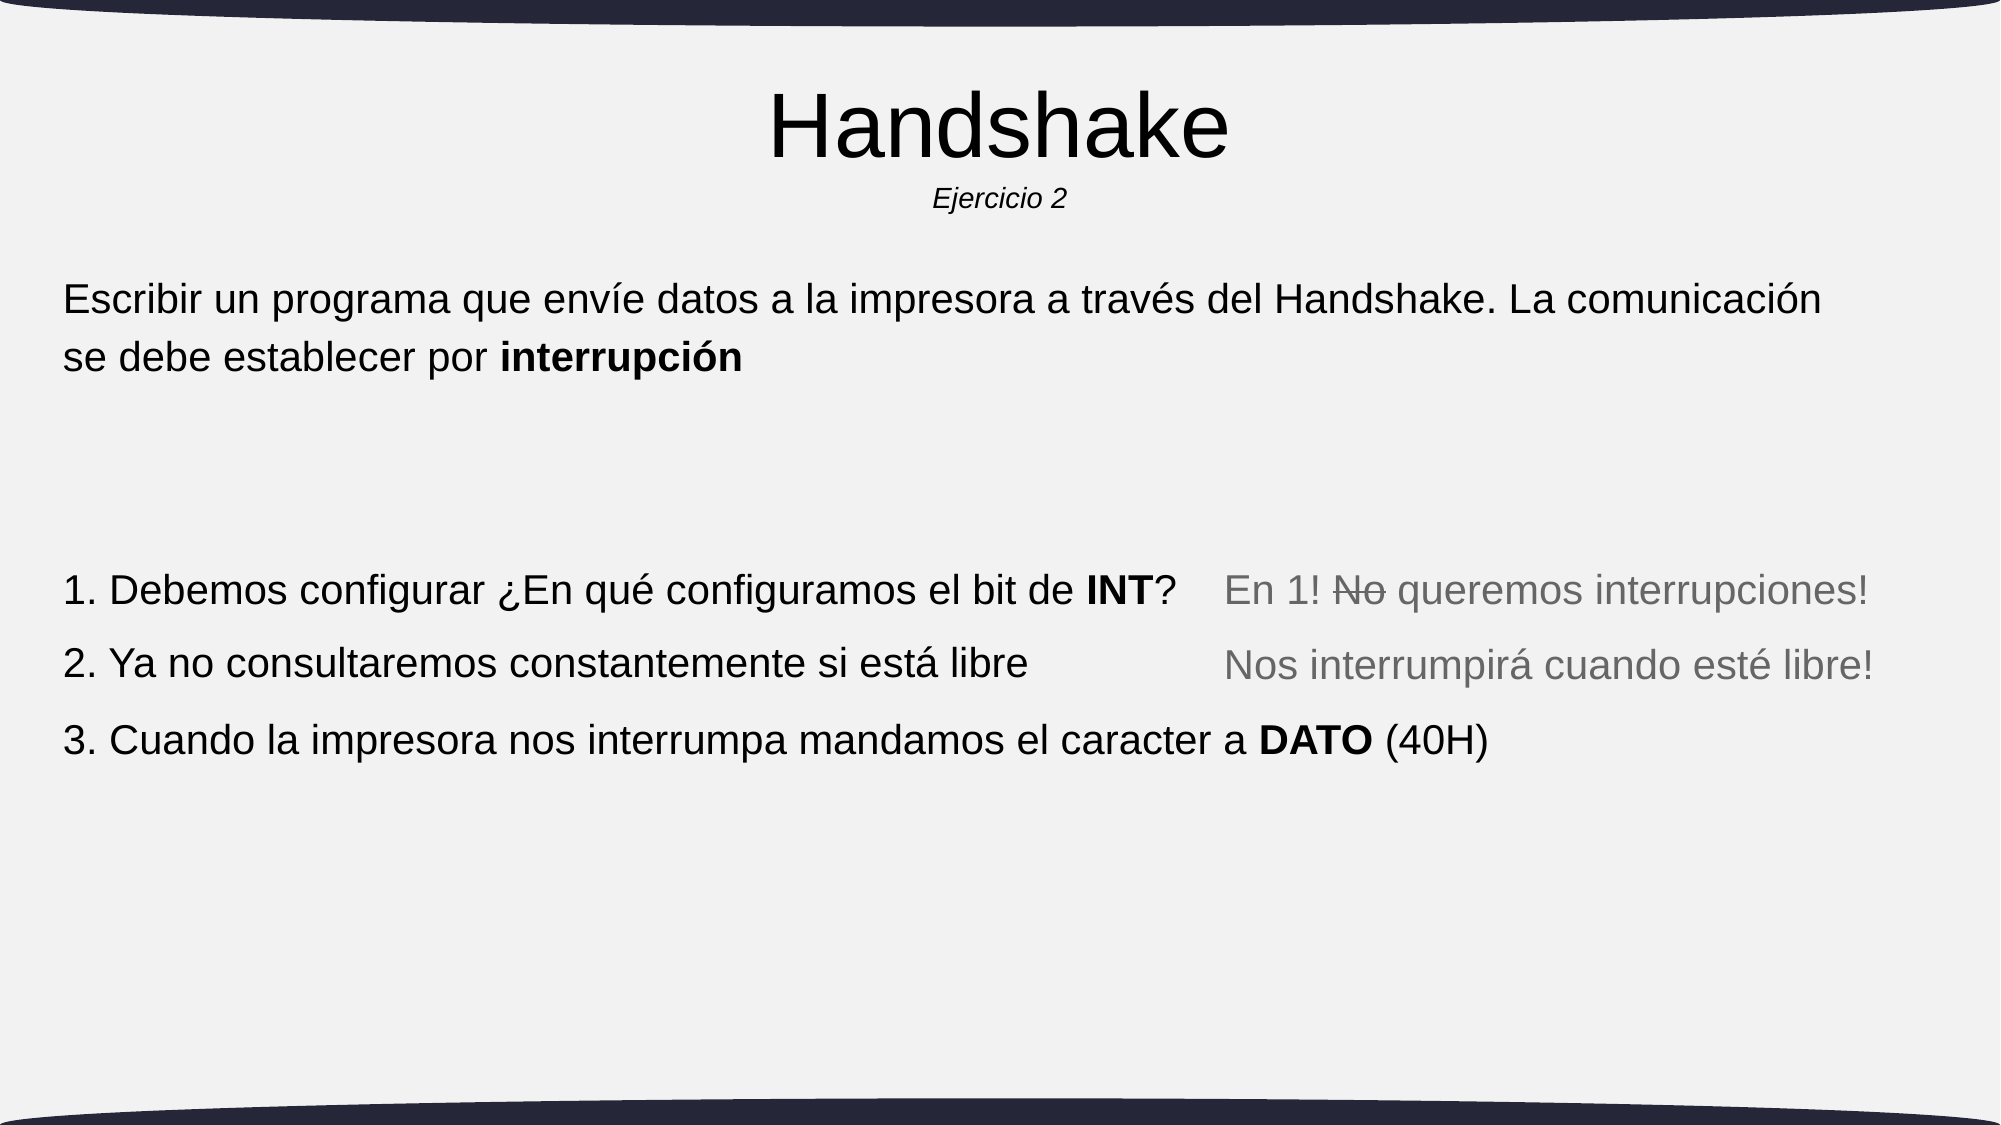

# Handshake
Ejercicio 2
Escribir un programa que envíe datos a la impresora a través del Handshake. La comunicación se debe establecer por interrupción
1. Debemos configurar ¿En qué configuramos el bit de INT?
En 1! No queremos interrupciones!
2. Ya no consultaremos constantemente si está libre
Nos interrumpirá cuando esté libre!
3. Cuando la impresora nos interrumpa mandamos el caracter a DATO (40H)